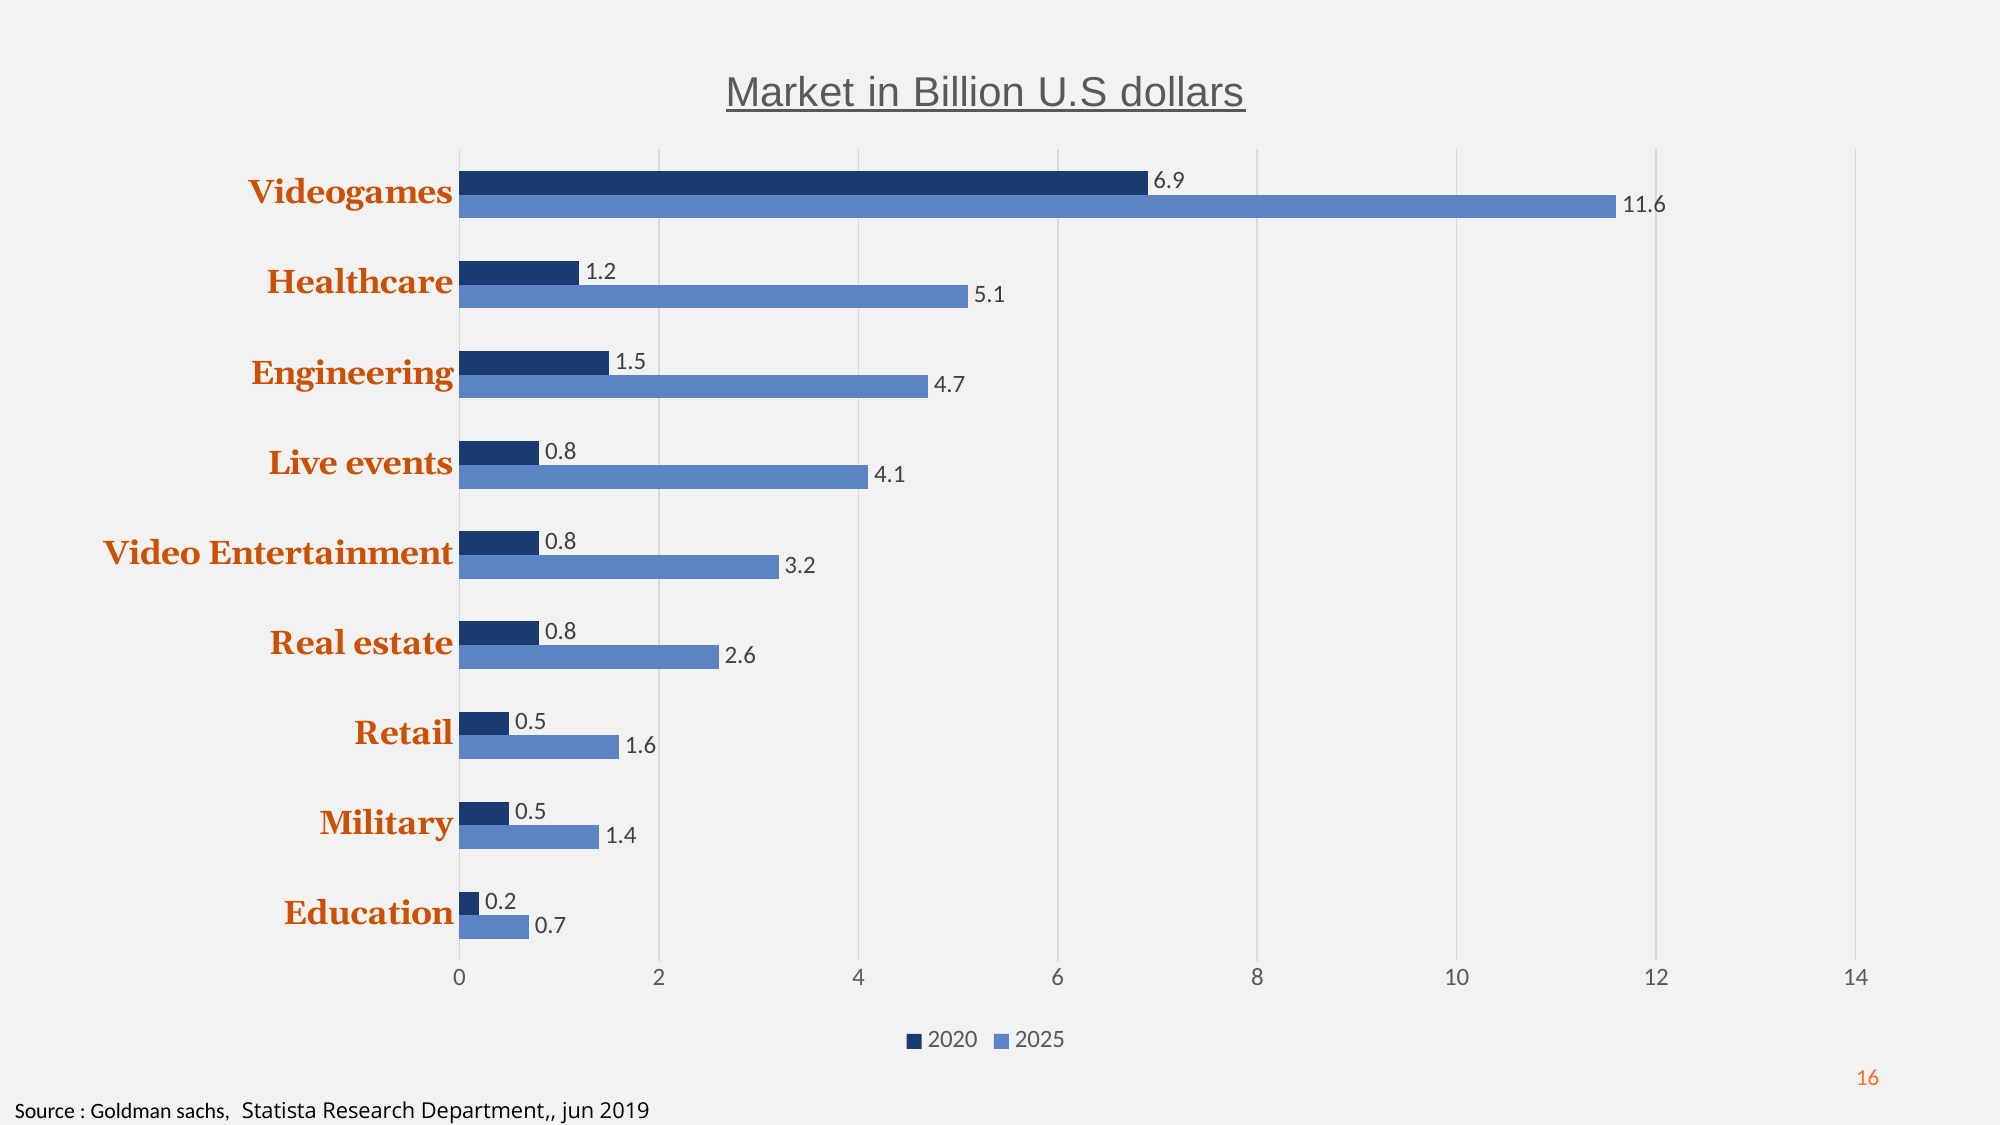

### Chart: Market in Billion U.S dollars

| Category | 2025 | 2020 |
|---|---|---|
| Education | 0.7 | 0.2 |
| Military | 1.4 | 0.5 |
| Retail | 1.6 | 0.5 |
| Real estate | 2.6 | 0.8 |
| Video Entertainment | 3.2 | 0.8 |
| Live events | 4.1 | 0.8 |
| Engineering | 4.7 | 1.5 |
| Healthcare | 5.1 | 1.2 |
| Videogames | 11.6 | 6.9 |
Source : Goldman sachs,  Statista Research Department,, jun 2019